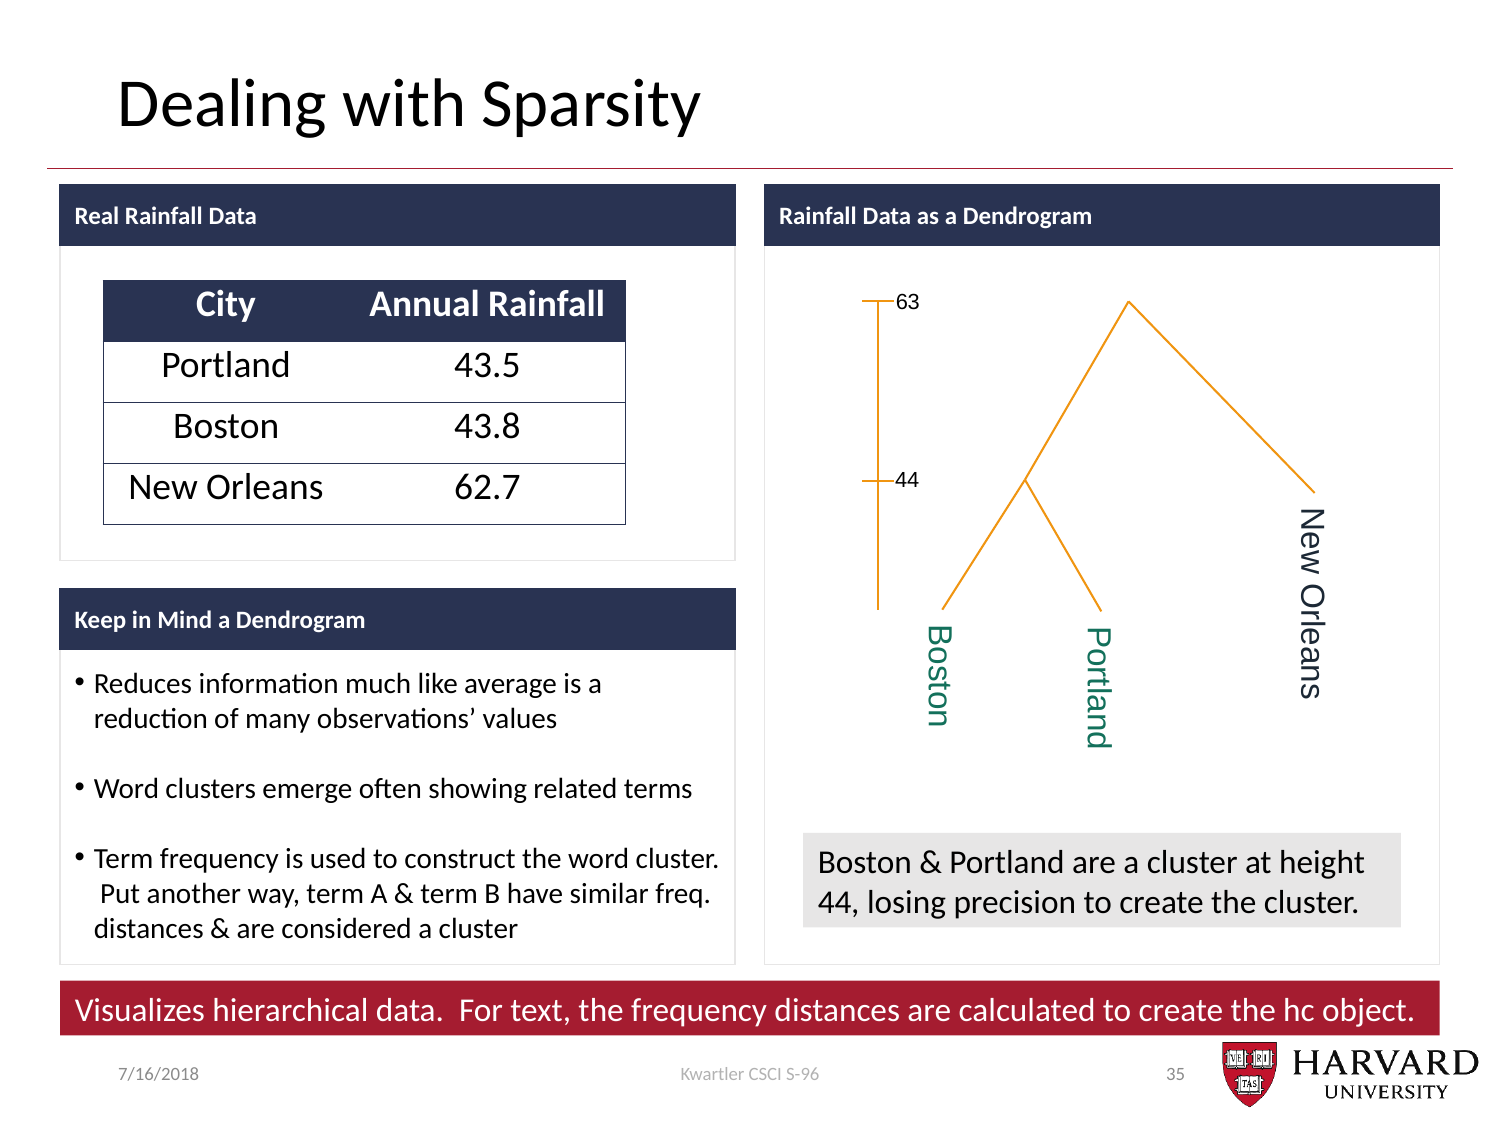

Dealing with Sparsity
Real Rainfall Data
Rainfall Data as a Dendrogram

63
44
New Orleans
Boston
Portland
| City | Annual Rainfall |
| --- | --- |
| Portland | 43.5 |
| Boston | 43.8 |
| New Orleans | 62.7 |
Keep in Mind a Dendrogram
Reduces information much like average is a reduction of many observations’ values

Word clusters emerge often showing related terms

Term frequency is used to construct the word cluster.  Put another way, term A & term B have similar freq. distances & are considered a cluster
Boston & Portland are a cluster at height 44, losing precision to create the cluster.
Visualizes hierarchical data.  For text, the frequency distances are calculated to create the hc object.
7/16/2018
Kwartler CSCI S-96
35